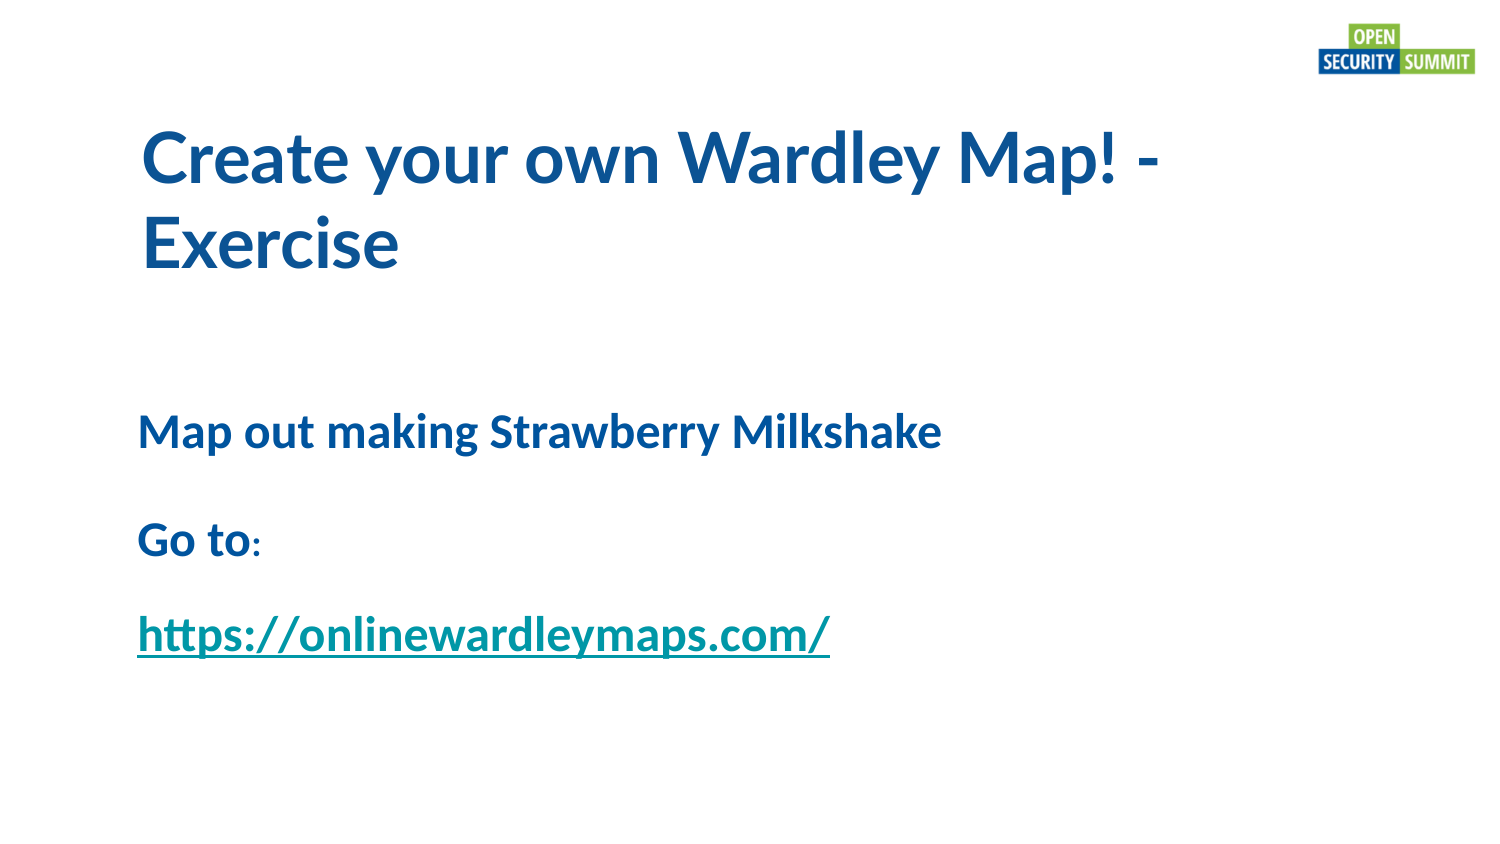

Create your own Wardley Map! - Exercise
Map out making Strawberry Milkshake

Go to:

https://onlinewardleymaps.com/